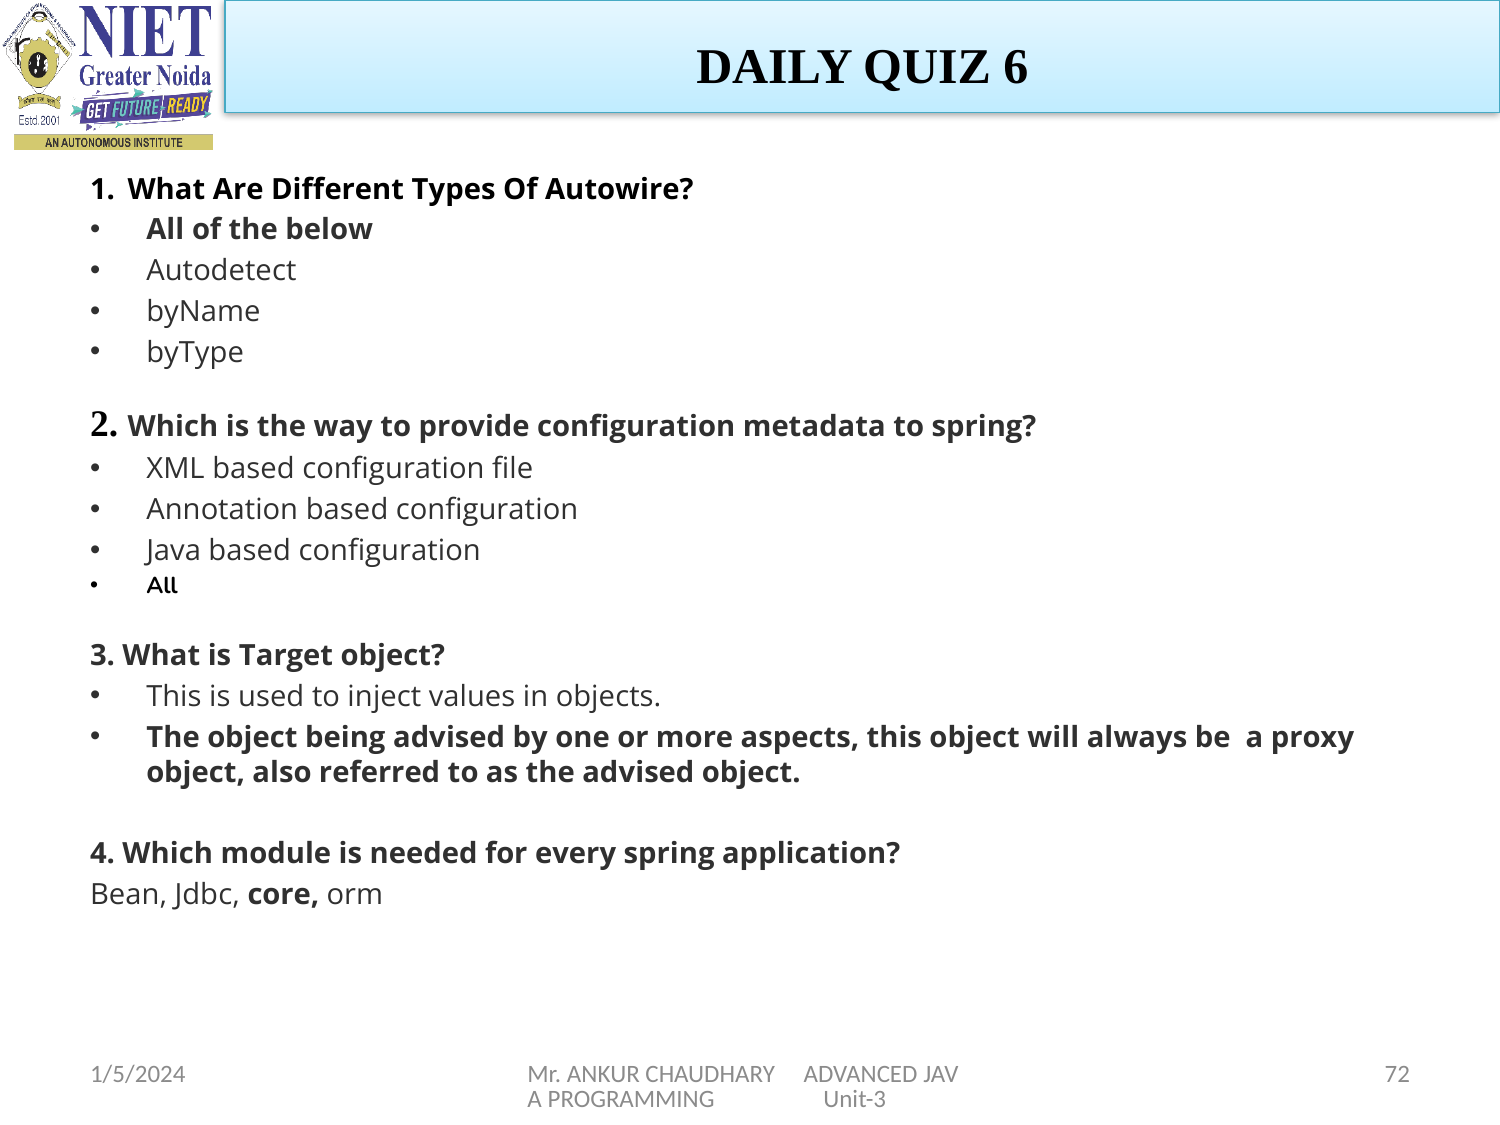

DAILY QUIZ 6

What Are Different Types Of Autowire?
All of the below
Autodetect
byName
byType

2. Which is the way to provide configuration metadata to spring?
XML based configuration file
Annotation based configuration
Java based configuration
All

3. What is Target object?
This is used to inject values in objects.
The object being advised by one or more aspects, this object will always be  a proxy object, also referred to as the advised object.

4. Which module is needed for every spring application?
Bean, Jdbc, core, orm
1/5/2024
Mr. ANKUR CHAUDHARY     ADVANCED JAVA PROGRAMMING                   Unit-3
72